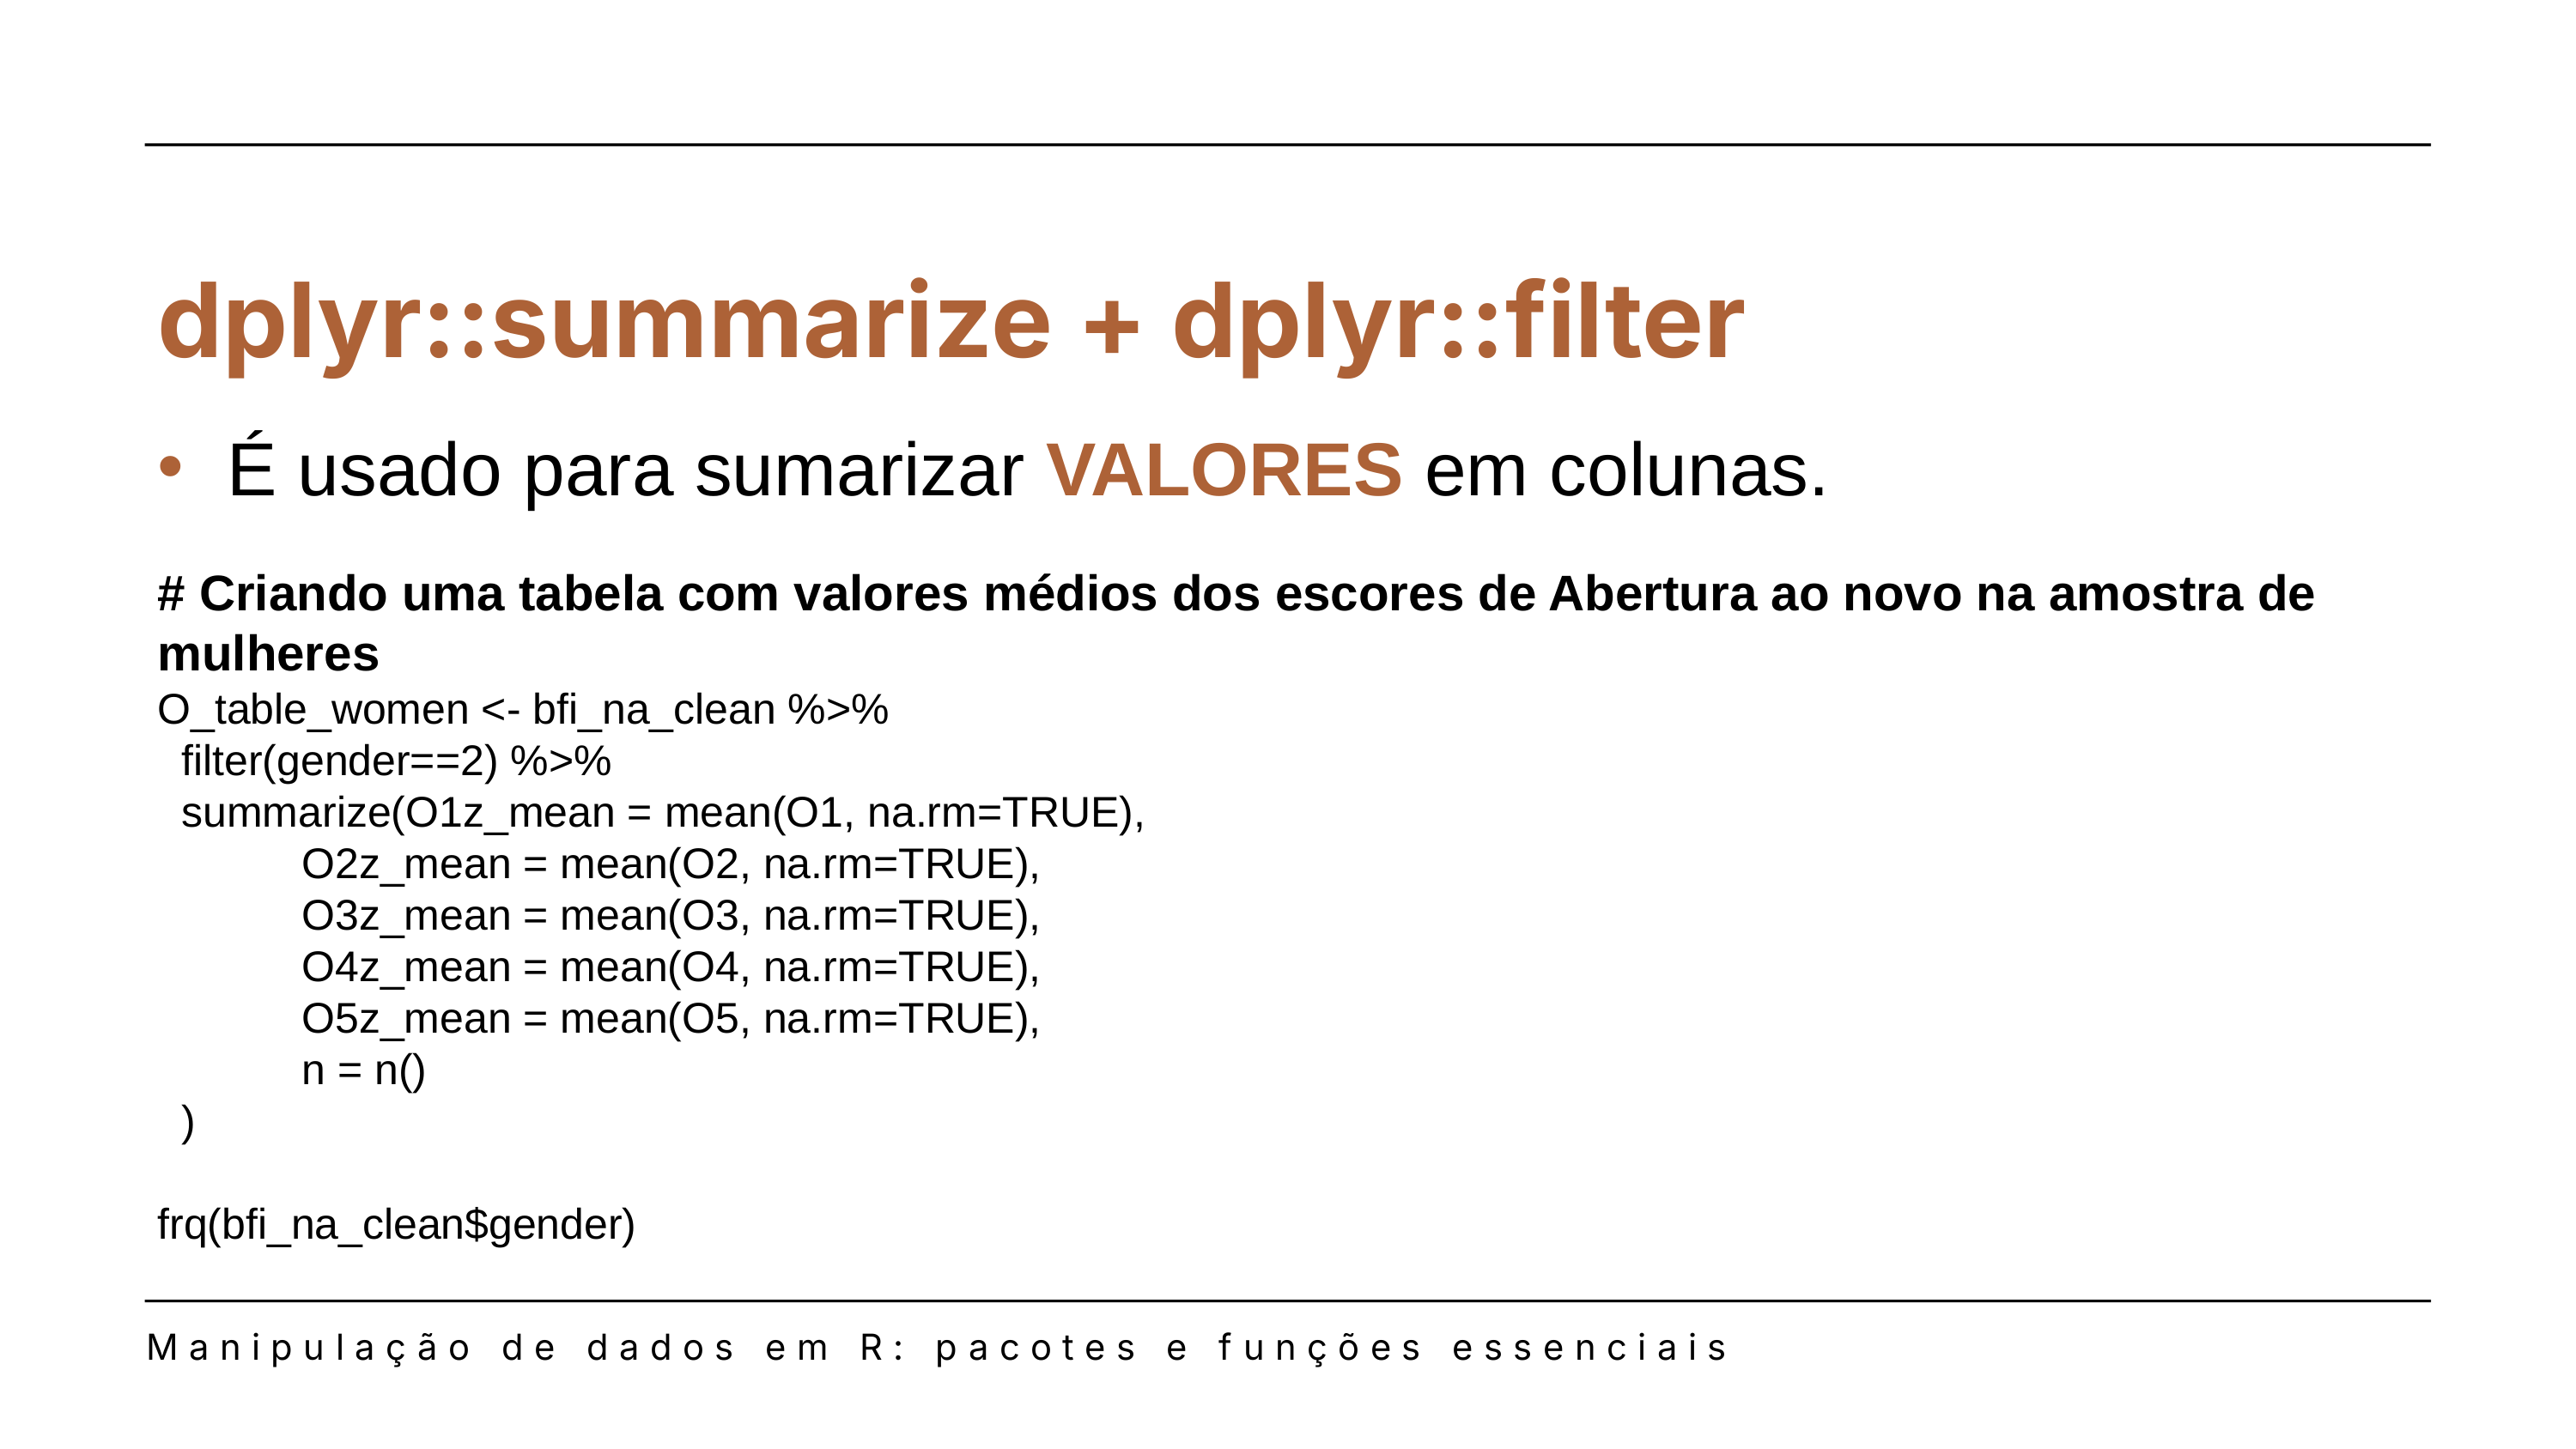

dplyr::summarize + dplyr::filter
 É usado para sumarizar VALORES em colunas.
# Criando uma tabela com valores médios dos escores de Abertura ao novo na amostra de mulheres
O_table_women <- bfi_na_clean %>%
  filter(gender==2) %>%
  summarize(O1z_mean = mean(O1, na.rm=TRUE),
            O2z_mean = mean(O2, na.rm=TRUE),
            O3z_mean = mean(O3, na.rm=TRUE),
            O4z_mean = mean(O4, na.rm=TRUE),
            O5z_mean = mean(O5, na.rm=TRUE),
            n = n()
  )

frq(bfi_na_clean$gender)

Manipulação de dados em R: pacotes e funções essenciais